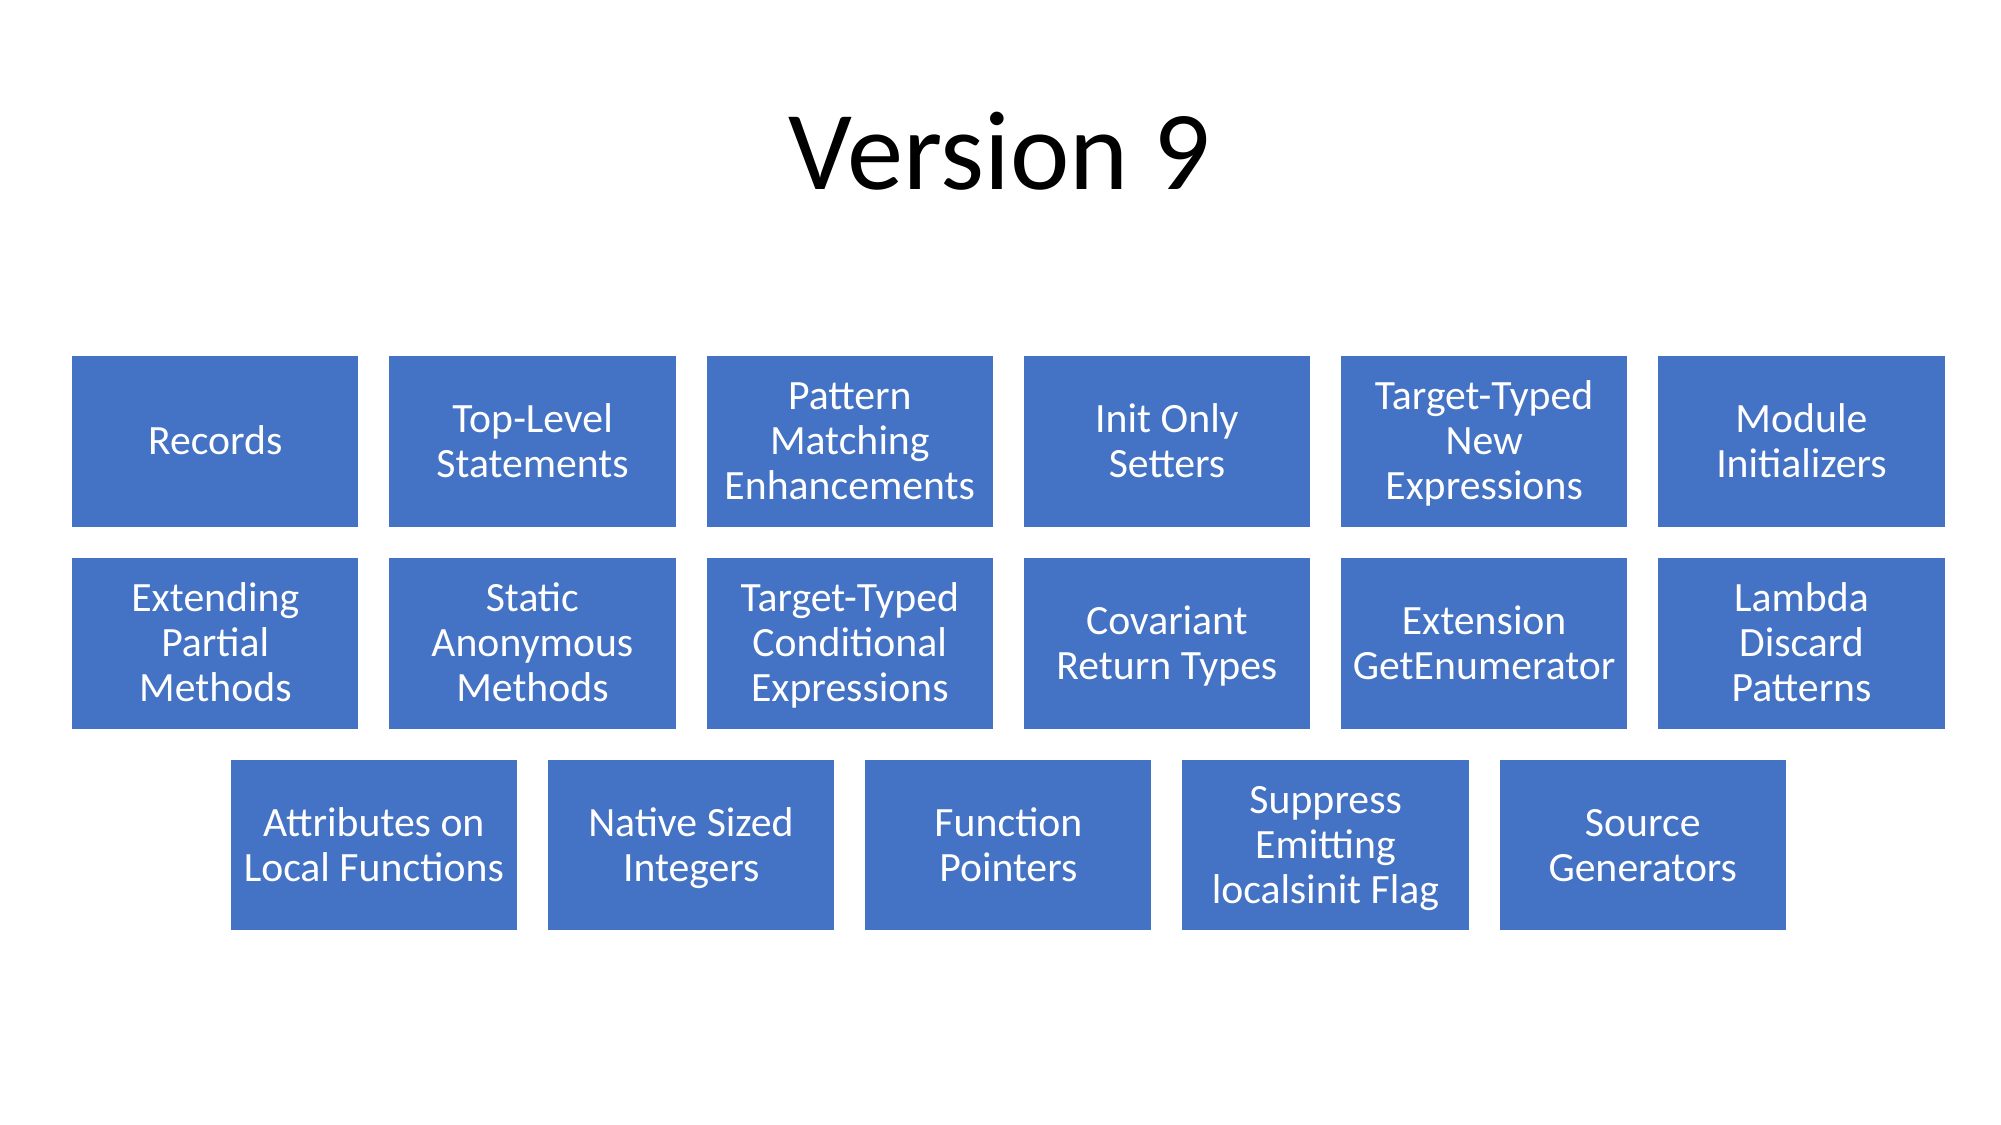

Version 9
Records
Top-Level Statements
Pattern Matching Enhancements
Init Only Setters
Target-Typed New Expressions
Module Initializers
Extending Partial Methods
Static Anonymous Methods
Target-Typed Conditional Expressions
Covariant Return Types
Extension GetEnumerator
Lambda Discard Patterns
Attributes on Local Functions
Native Sized Integers
Function Pointers
Suppress Emitting localsinit Flag
Source Generators